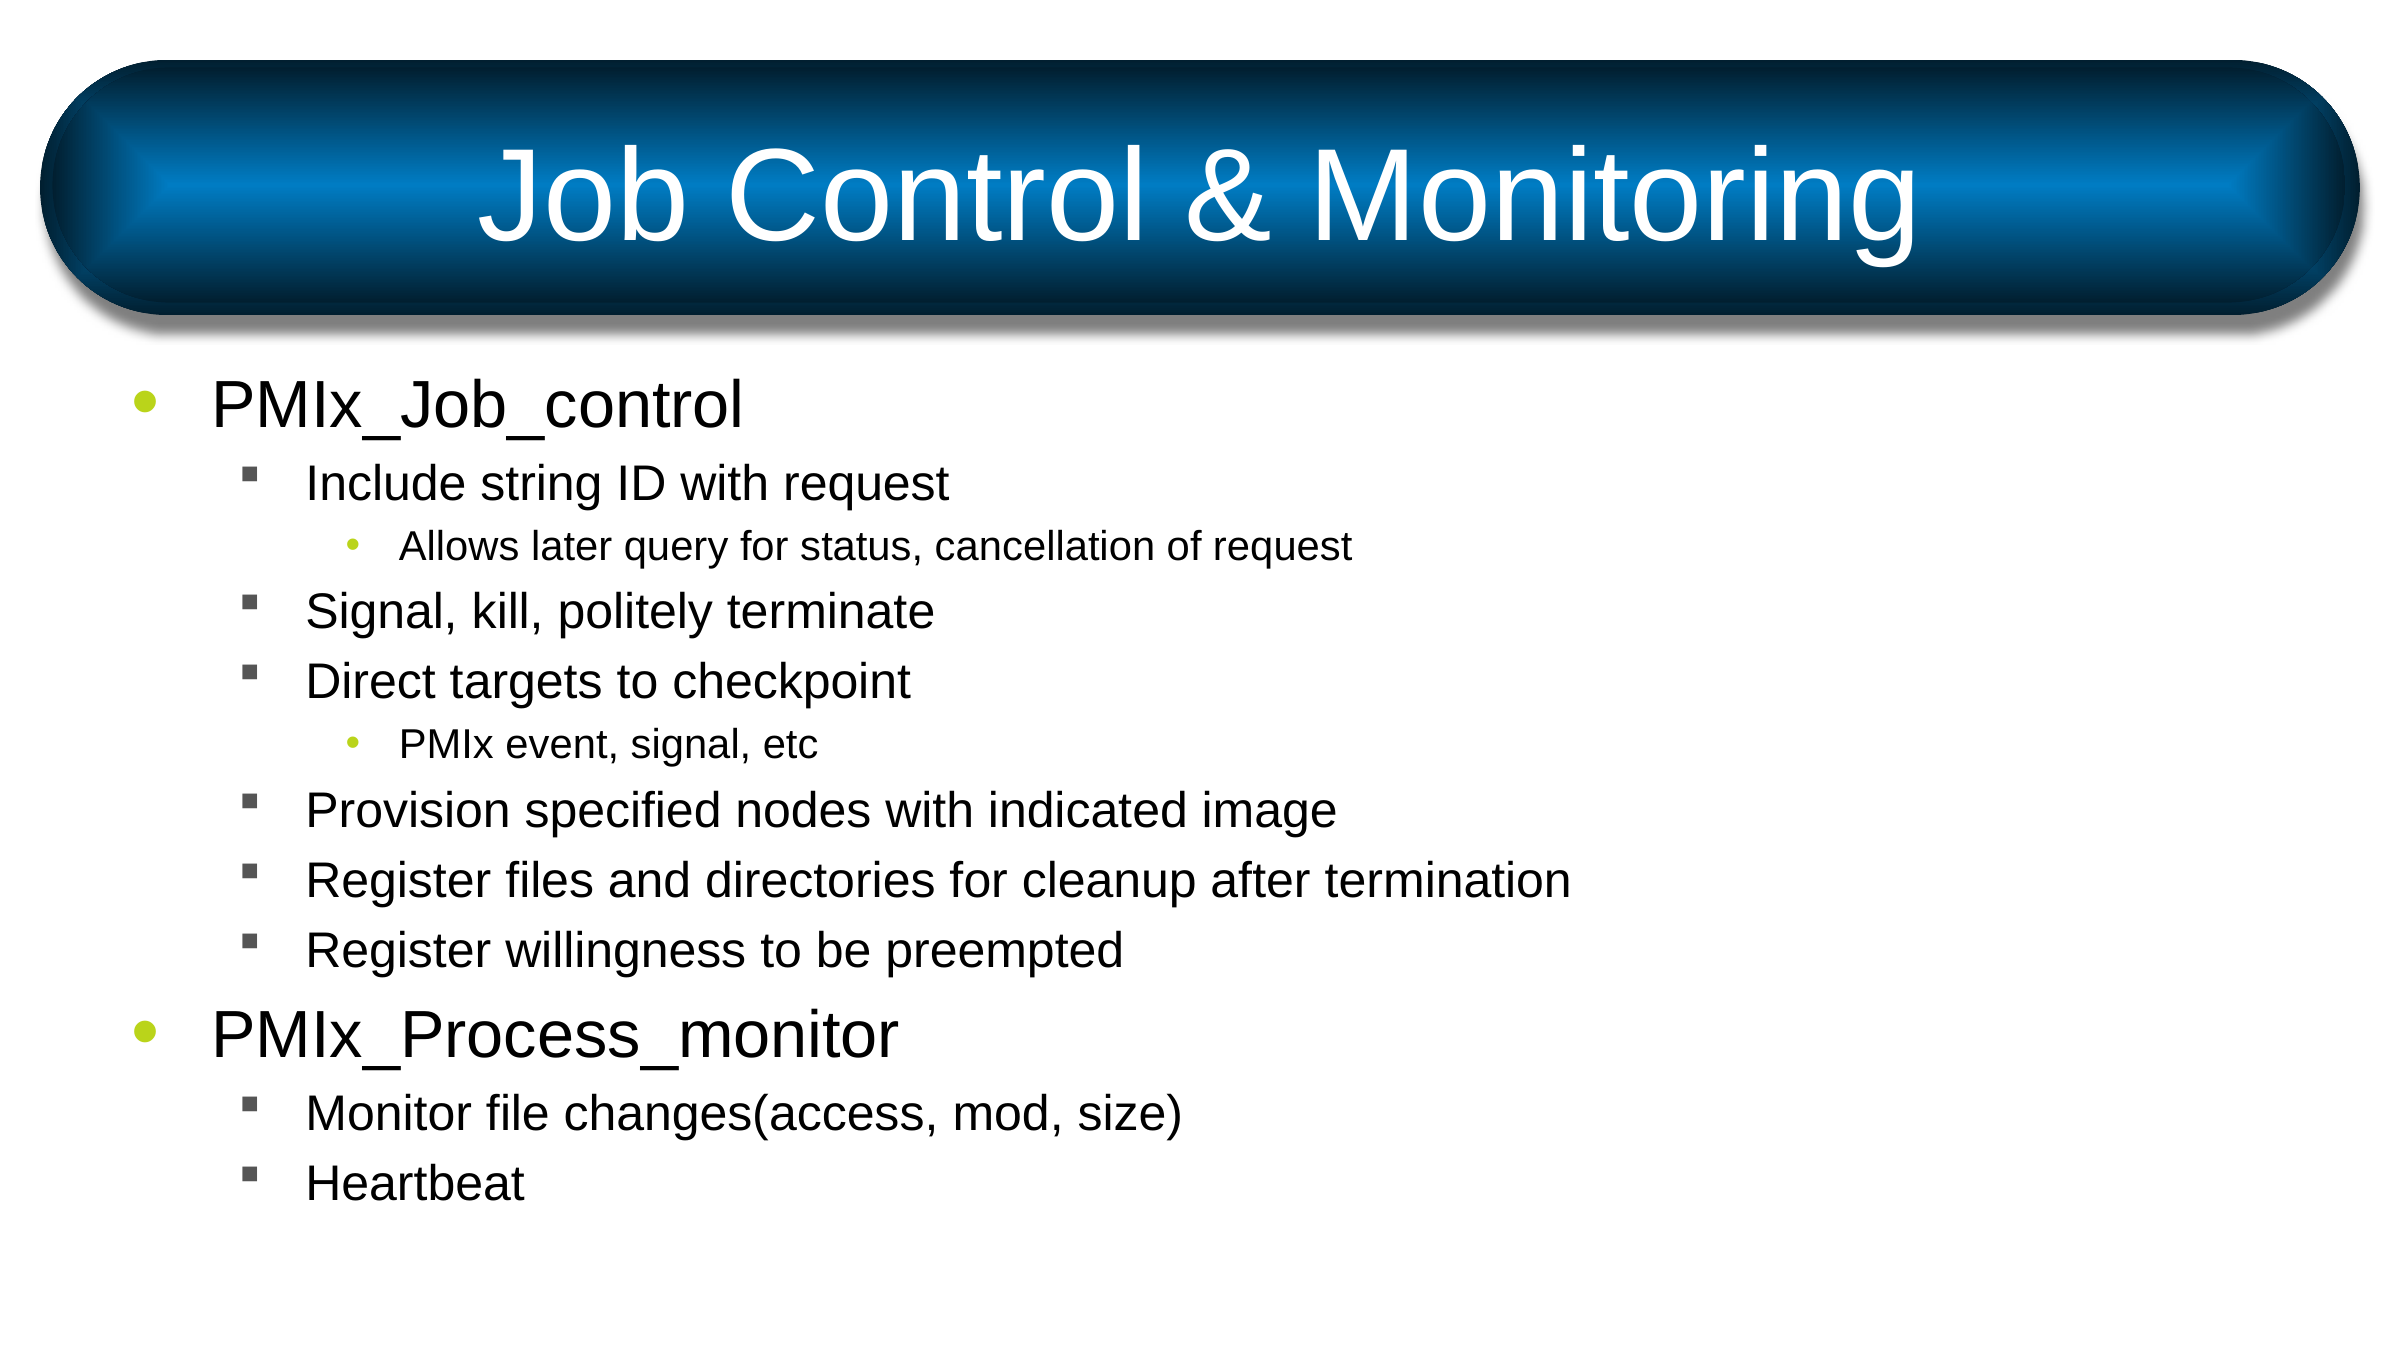

# Job Control & Monitoring
PMIx_Job_control
Include string ID with request
Allows later query for status, cancellation of request
Signal, kill, politely terminate
Direct targets to checkpoint
PMIx event, signal, etc
Provision specified nodes with indicated image
Register files and directories for cleanup after termination
Register willingness to be preempted
PMIx_Process_monitor
Monitor file changes(access, mod, size)
Heartbeat